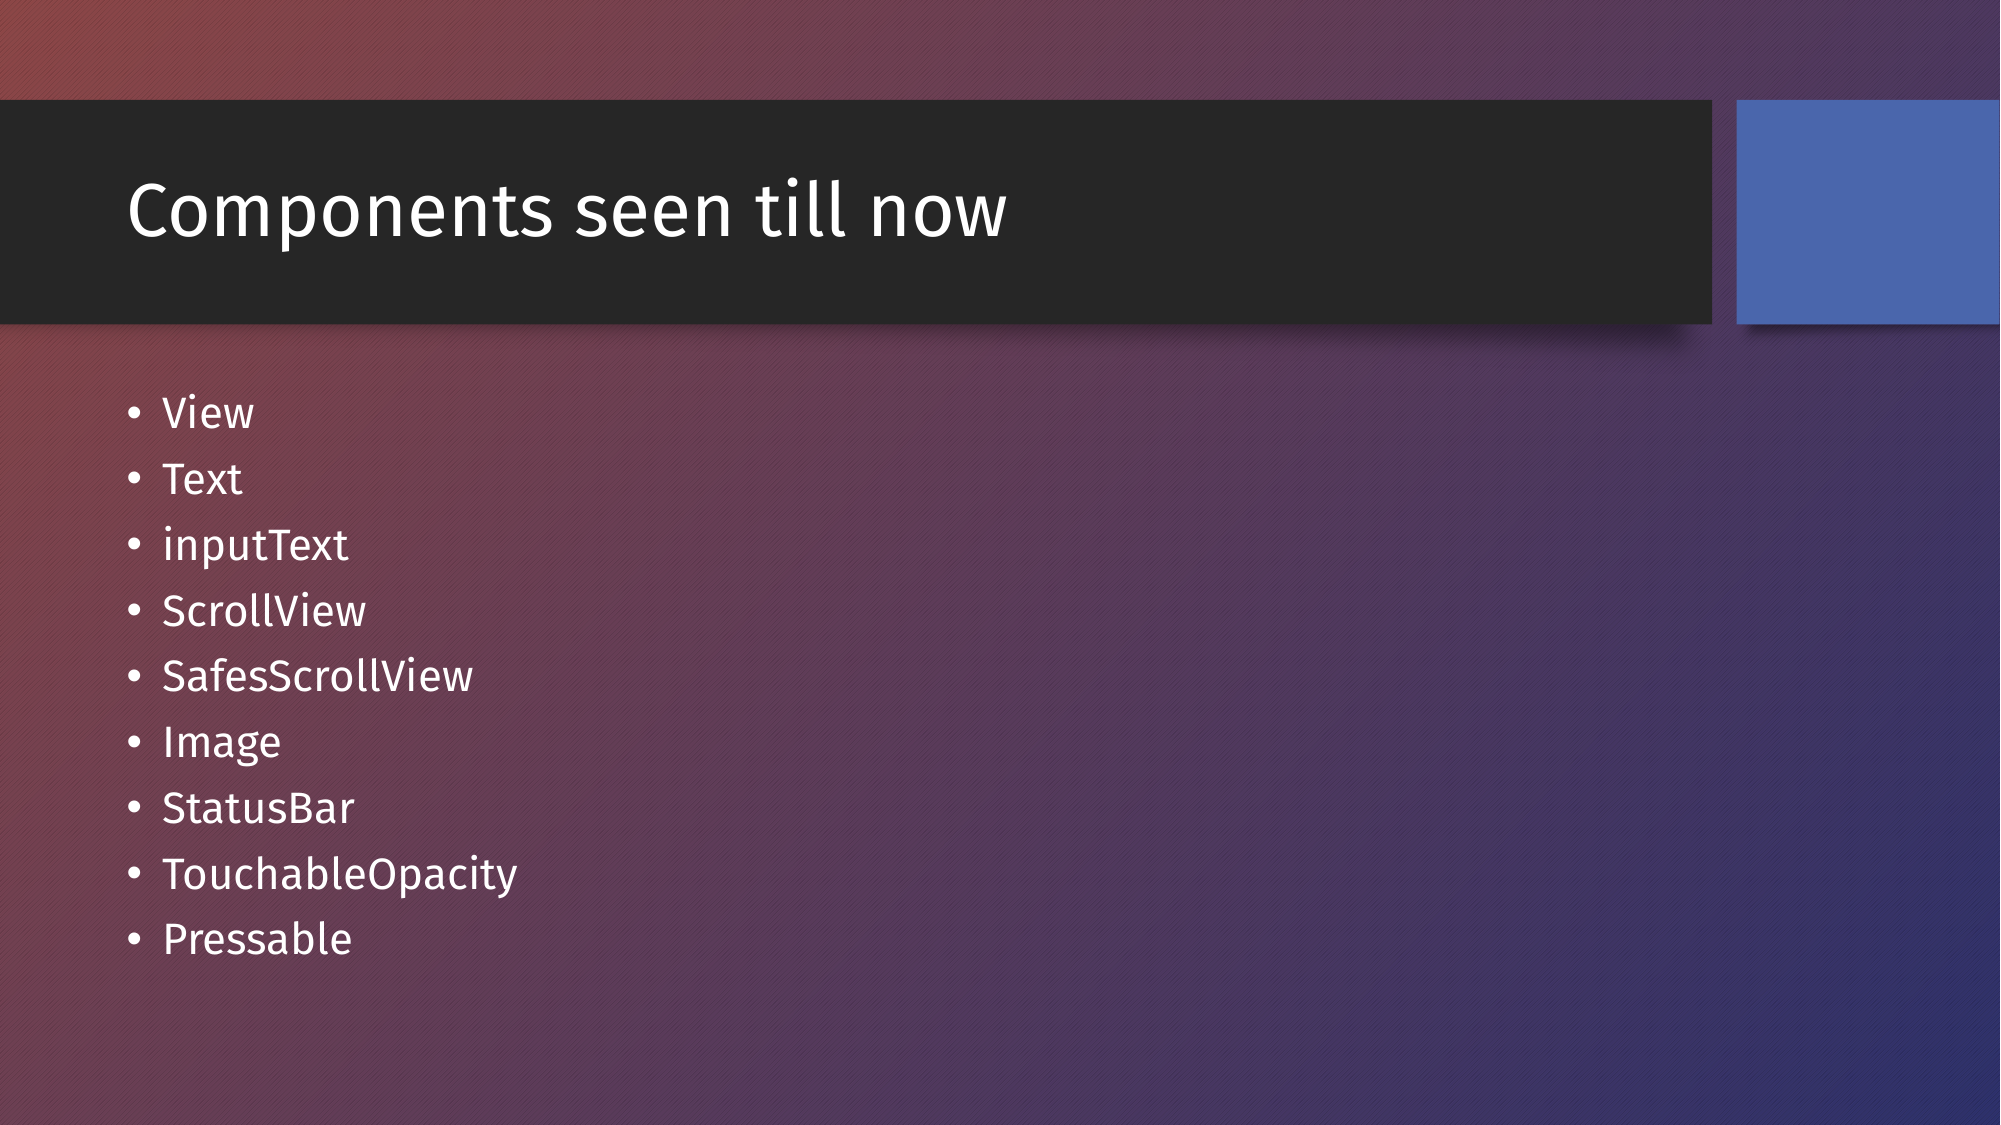

# Components seen till now
View
Text
inputText
ScrollView
SafesScrollView
Image
StatusBar
TouchableOpacity
Pressable